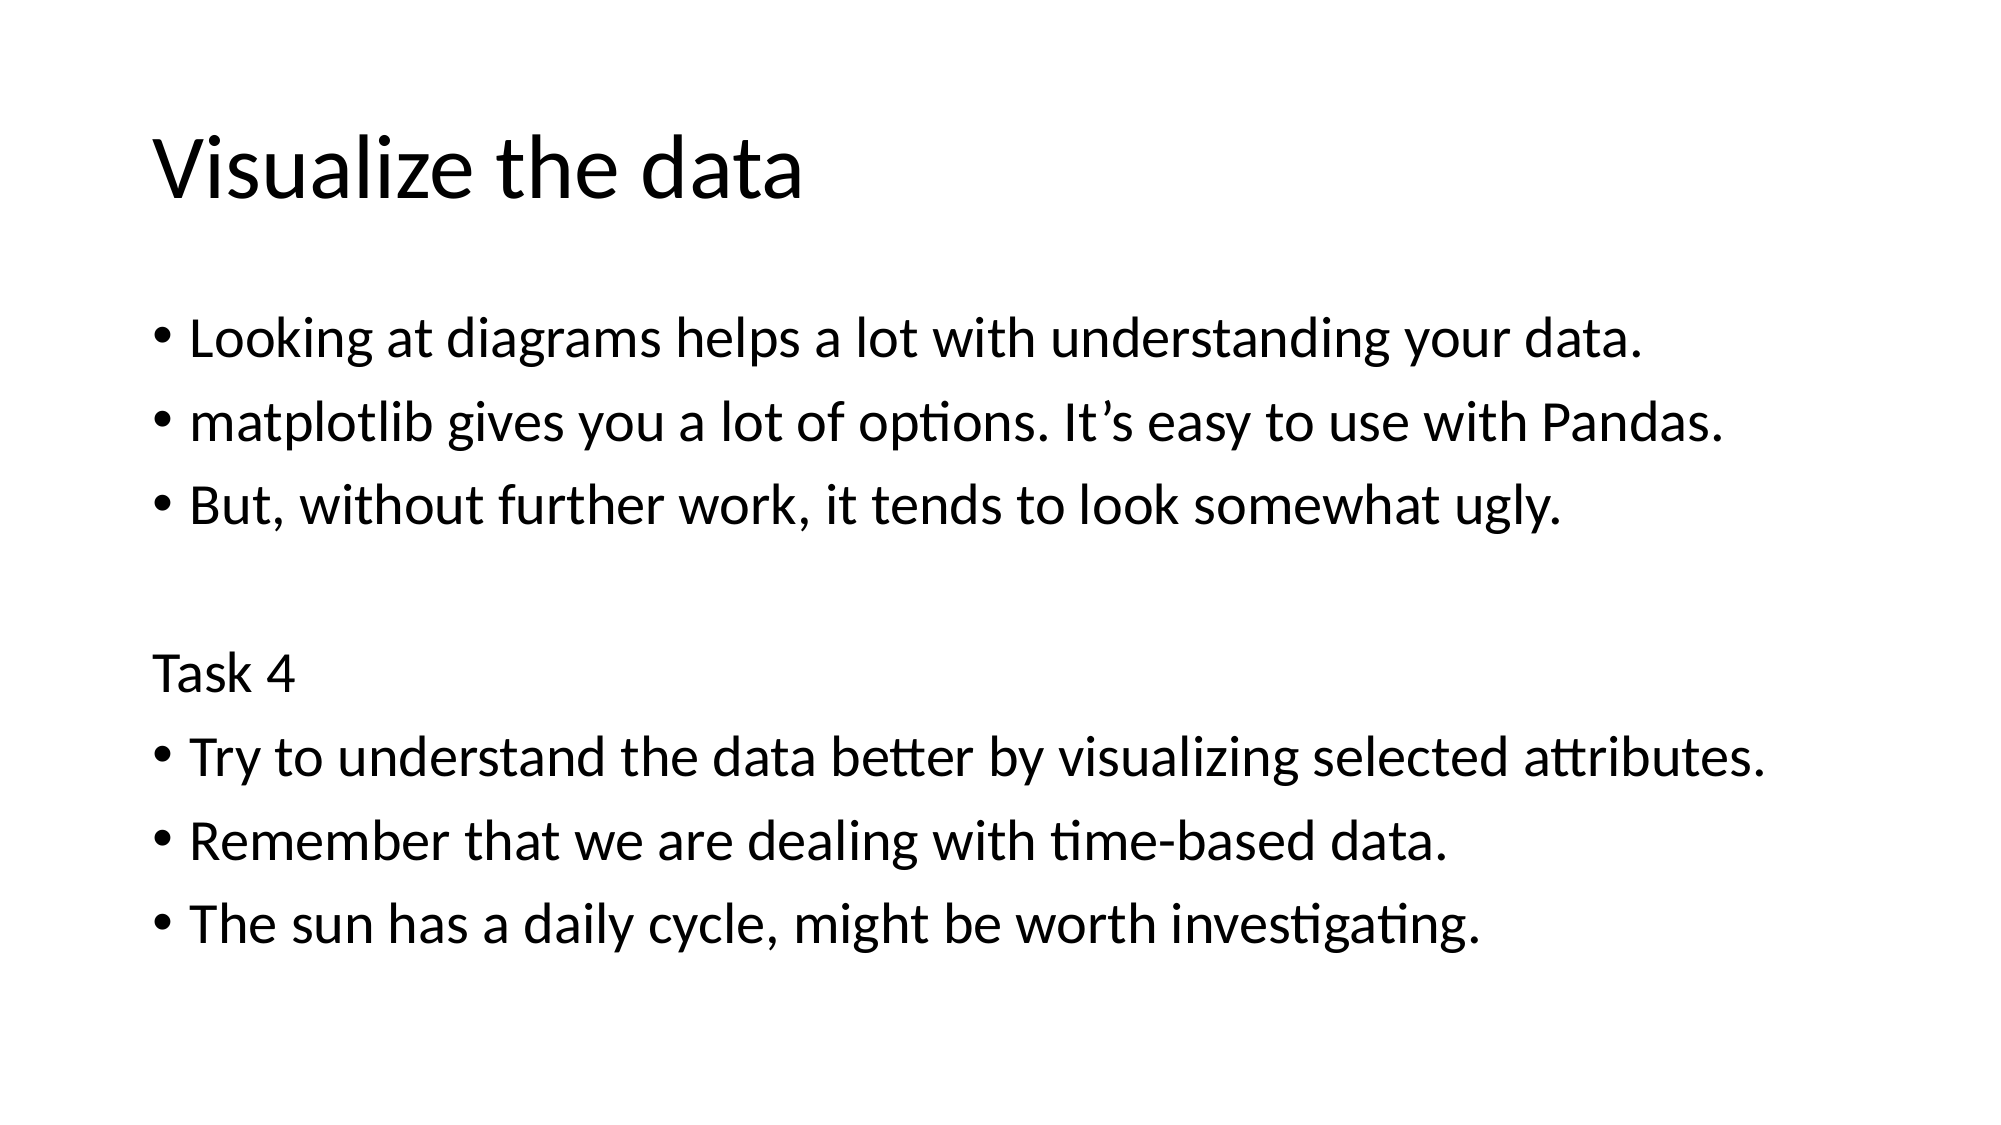

# Visualize the data
Looking at diagrams helps a lot with understanding your data.
matplotlib gives you a lot of options. It’s easy to use with Pandas.
But, without further work, it tends to look somewhat ugly.

Task 4
Try to understand the data better by visualizing selected attributes.
Remember that we are dealing with time-based data.
The sun has a daily cycle, might be worth investigating.